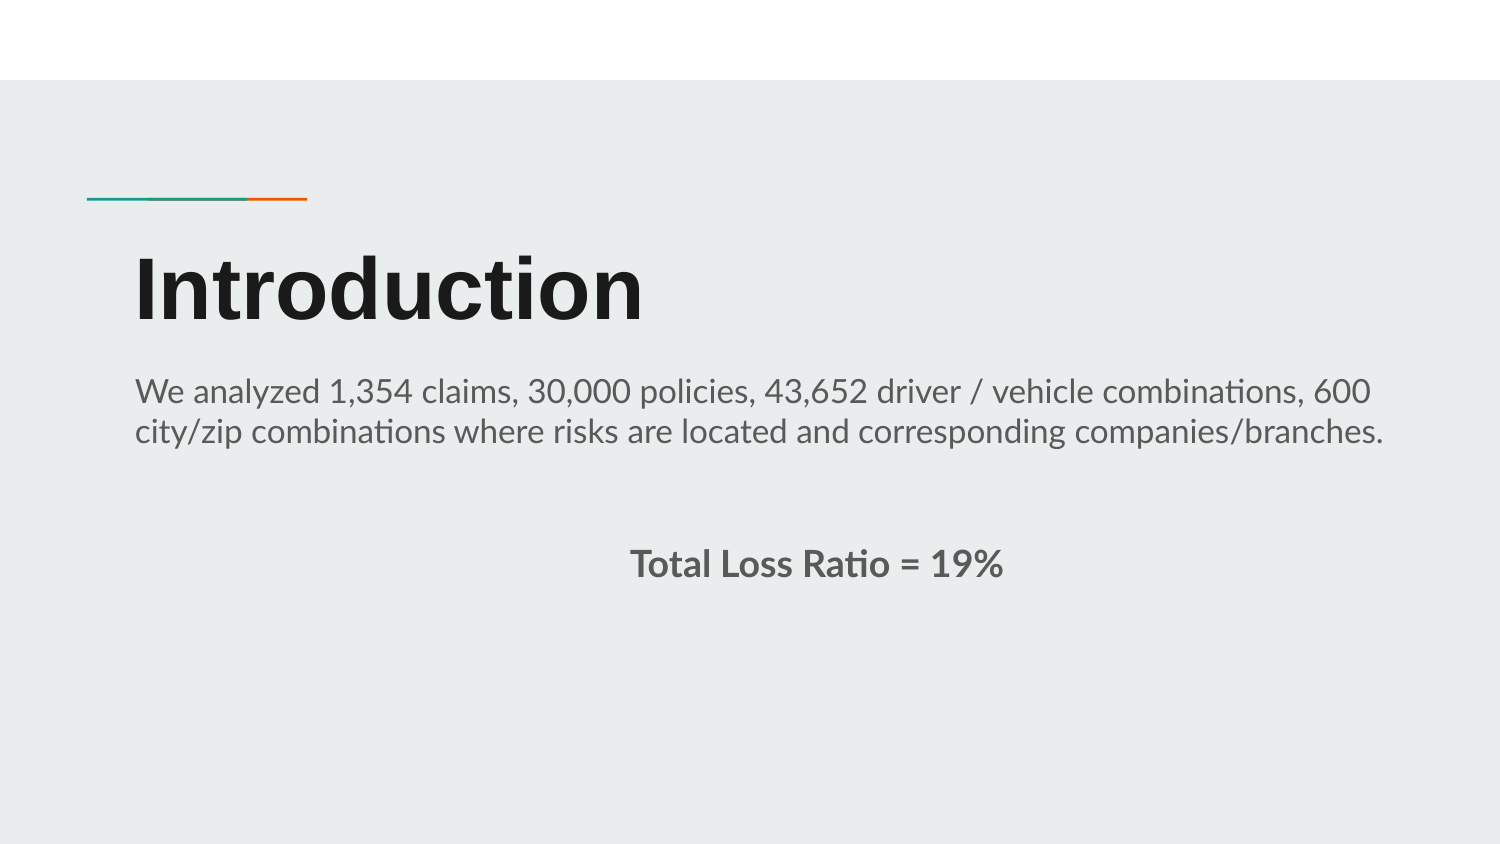

# Introduction
We analyzed 1,354 claims, 30,000 policies, 43,652 driver / vehicle combinations, 600 city/zip combinations where risks are located and corresponding companies/branches.

                                                       Total Loss Ratio = 19%